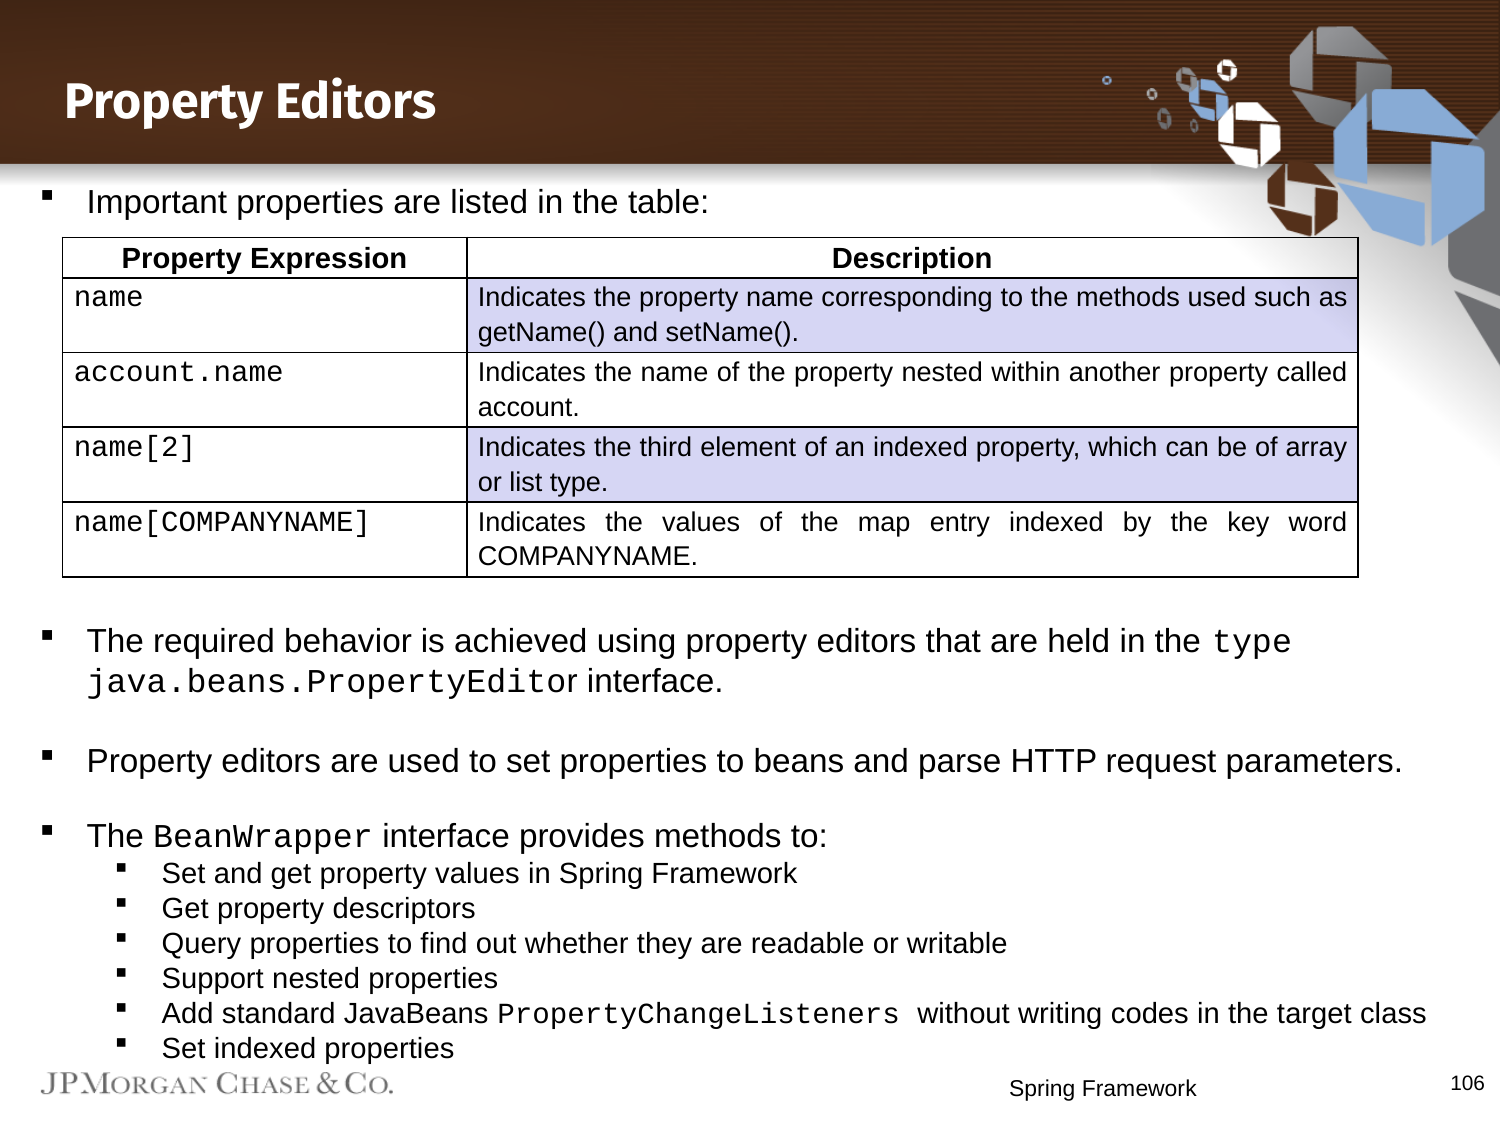

Property Editors
Important properties are listed in the table:

The required behavior is achieved using property editors that are held in the type java.beans.PropertyEditor interface.

Property editors are used to set properties to beans and parse HTTP request parameters.

The BeanWrapper interface provides methods to:
Set and get property values in Spring Framework
Get property descriptors
Query properties to find out whether they are readable or writable
Support nested properties
Add standard JavaBeans PropertyChangeListeners without writing codes in the target class
Set indexed properties

| Property Expression | Description |
| --- | --- |
| name | Indicates the property name corresponding to the methods used such as getName() and setName(). |
| account.name | Indicates the name of the property nested within another property called account. |
| name[2] | Indicates the third element of an indexed property, which can be of array or list type. |
| name[COMPANYNAME] | Indicates the values of the map entry indexed by the key word COMPANYNAME. |
106
Spring Framework